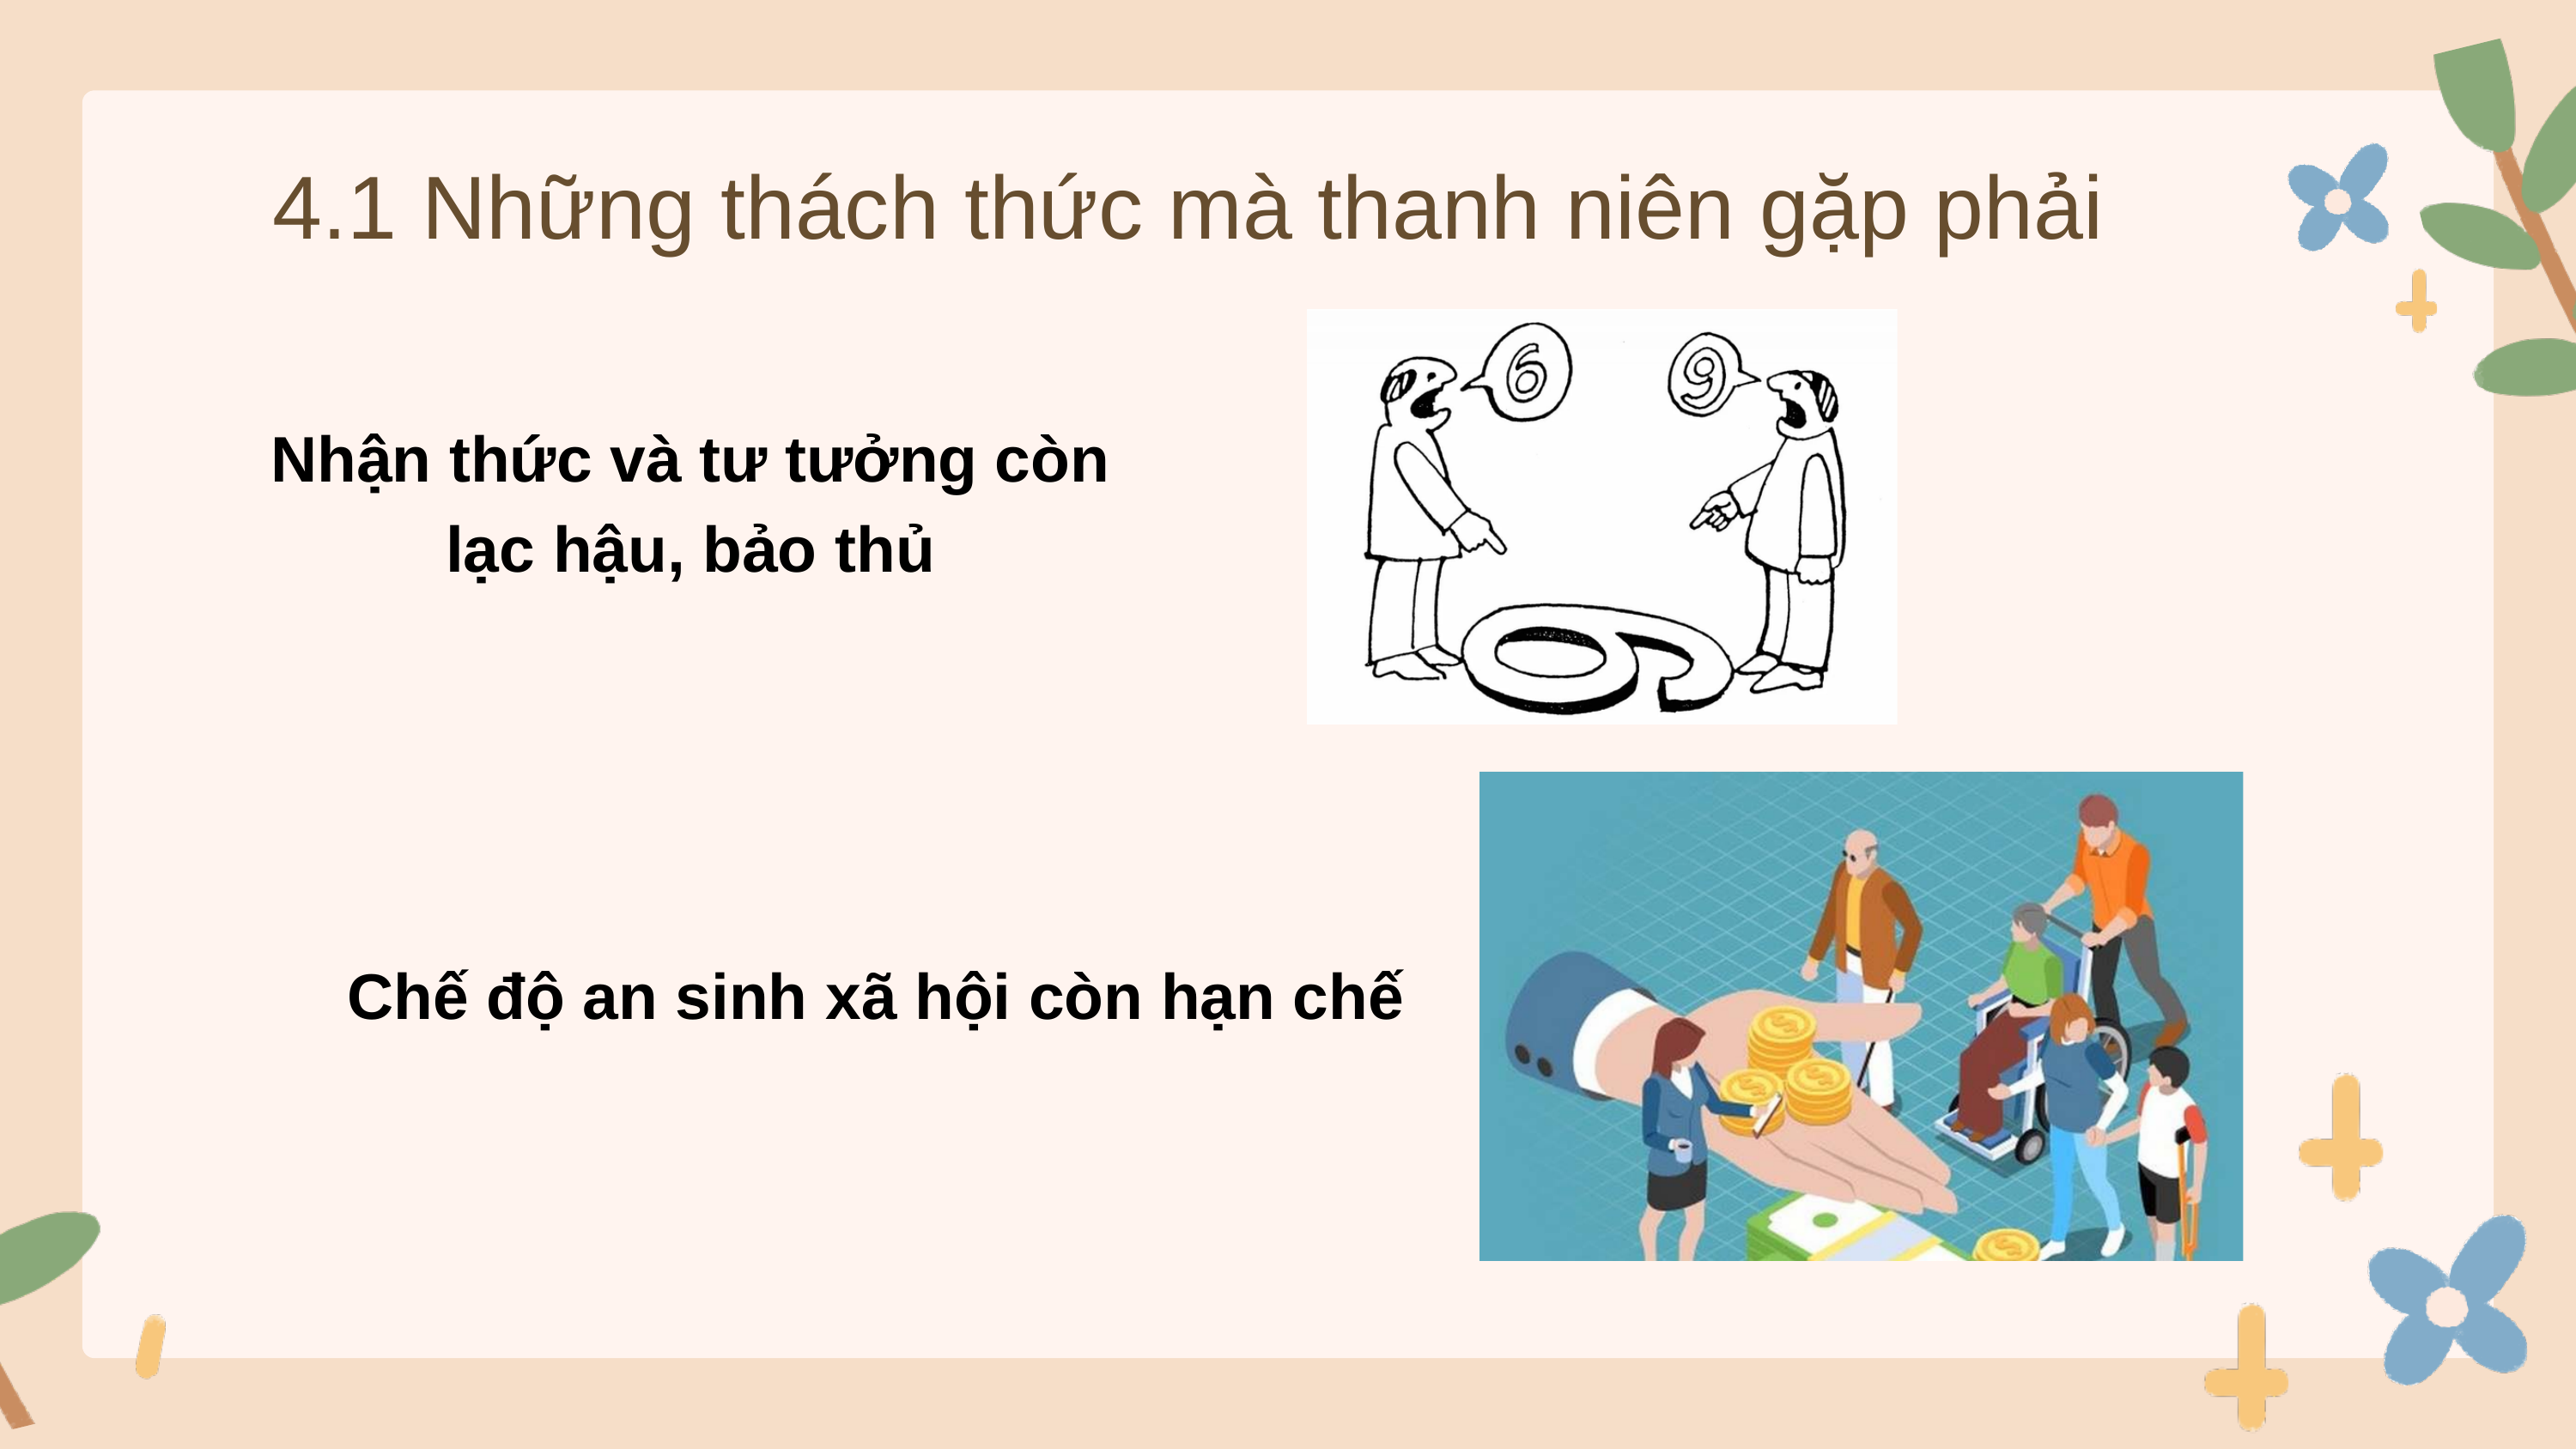

4.1 Những thách thức mà thanh niên gặp phải

Nhận thức và tư tưởng còn lạc hậu, bảo thủ

Chế độ an sinh xã hội còn hạn chế